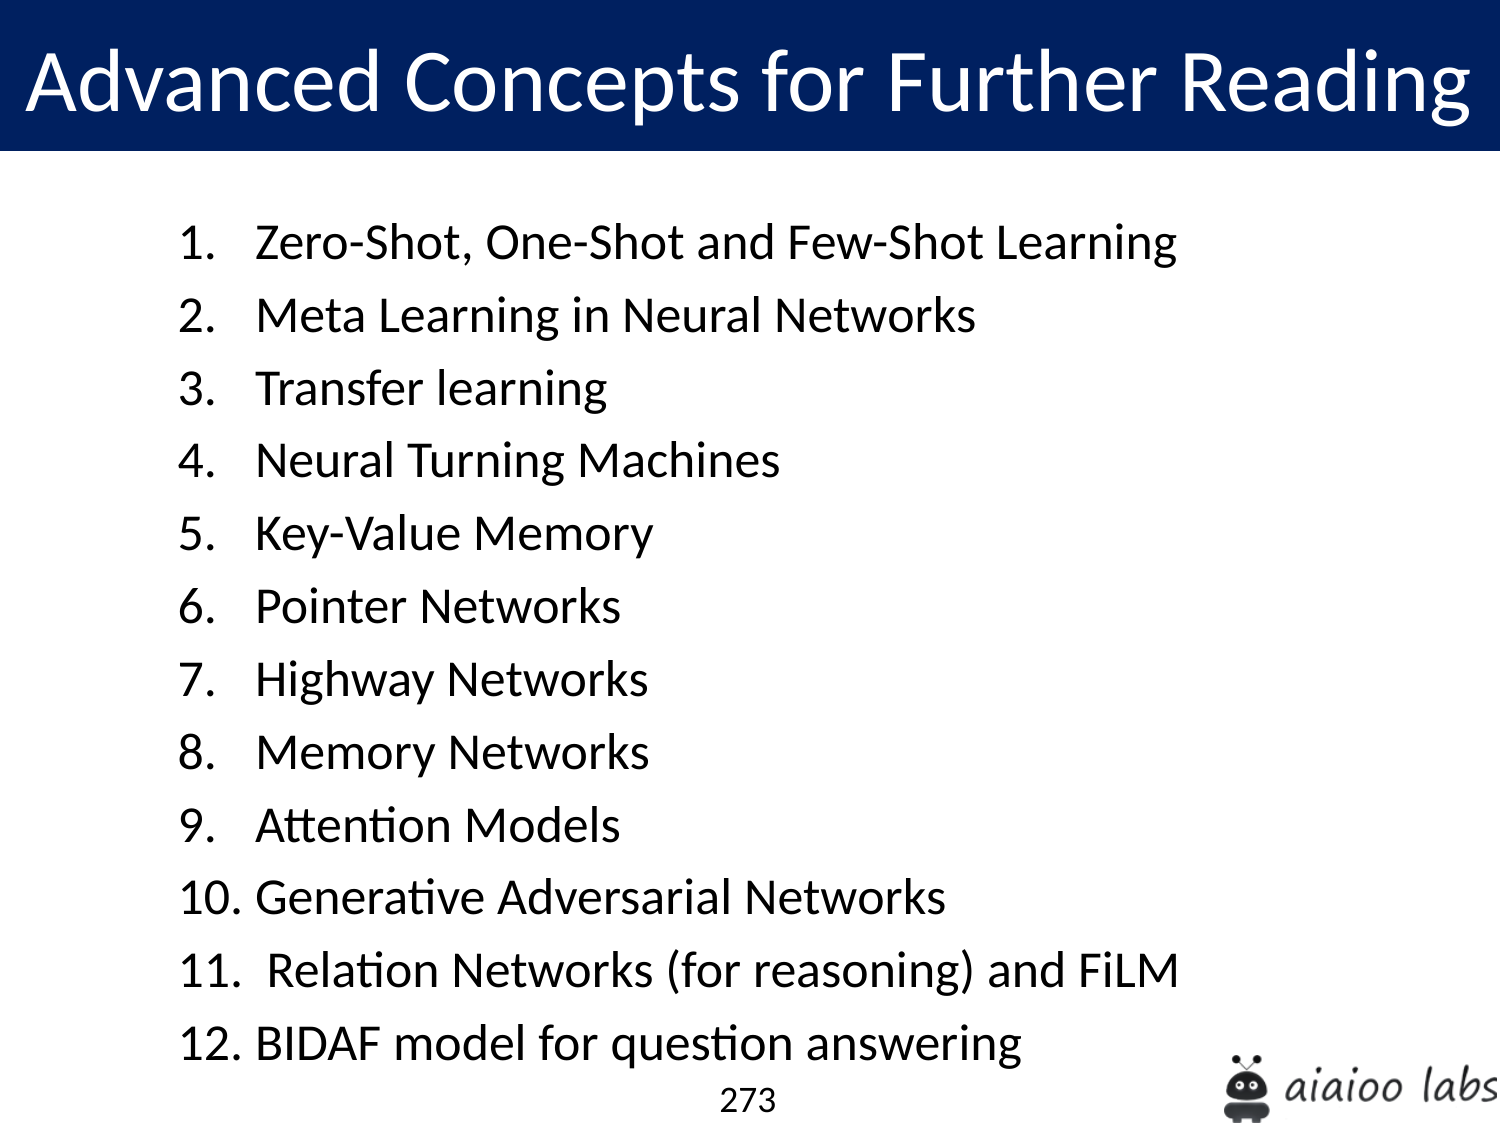

Advanced Concepts for Further Reading
Zero-Shot, One-Shot and Few-Shot Learning
Meta Learning in Neural Networks
Transfer learning
Neural Turning Machines
Key-Value Memory
Pointer Networks
Highway Networks
Memory Networks
Attention Models
Generative Adversarial Networks
 Relation Networks (for reasoning) and FiLM
BIDAF model for question answering